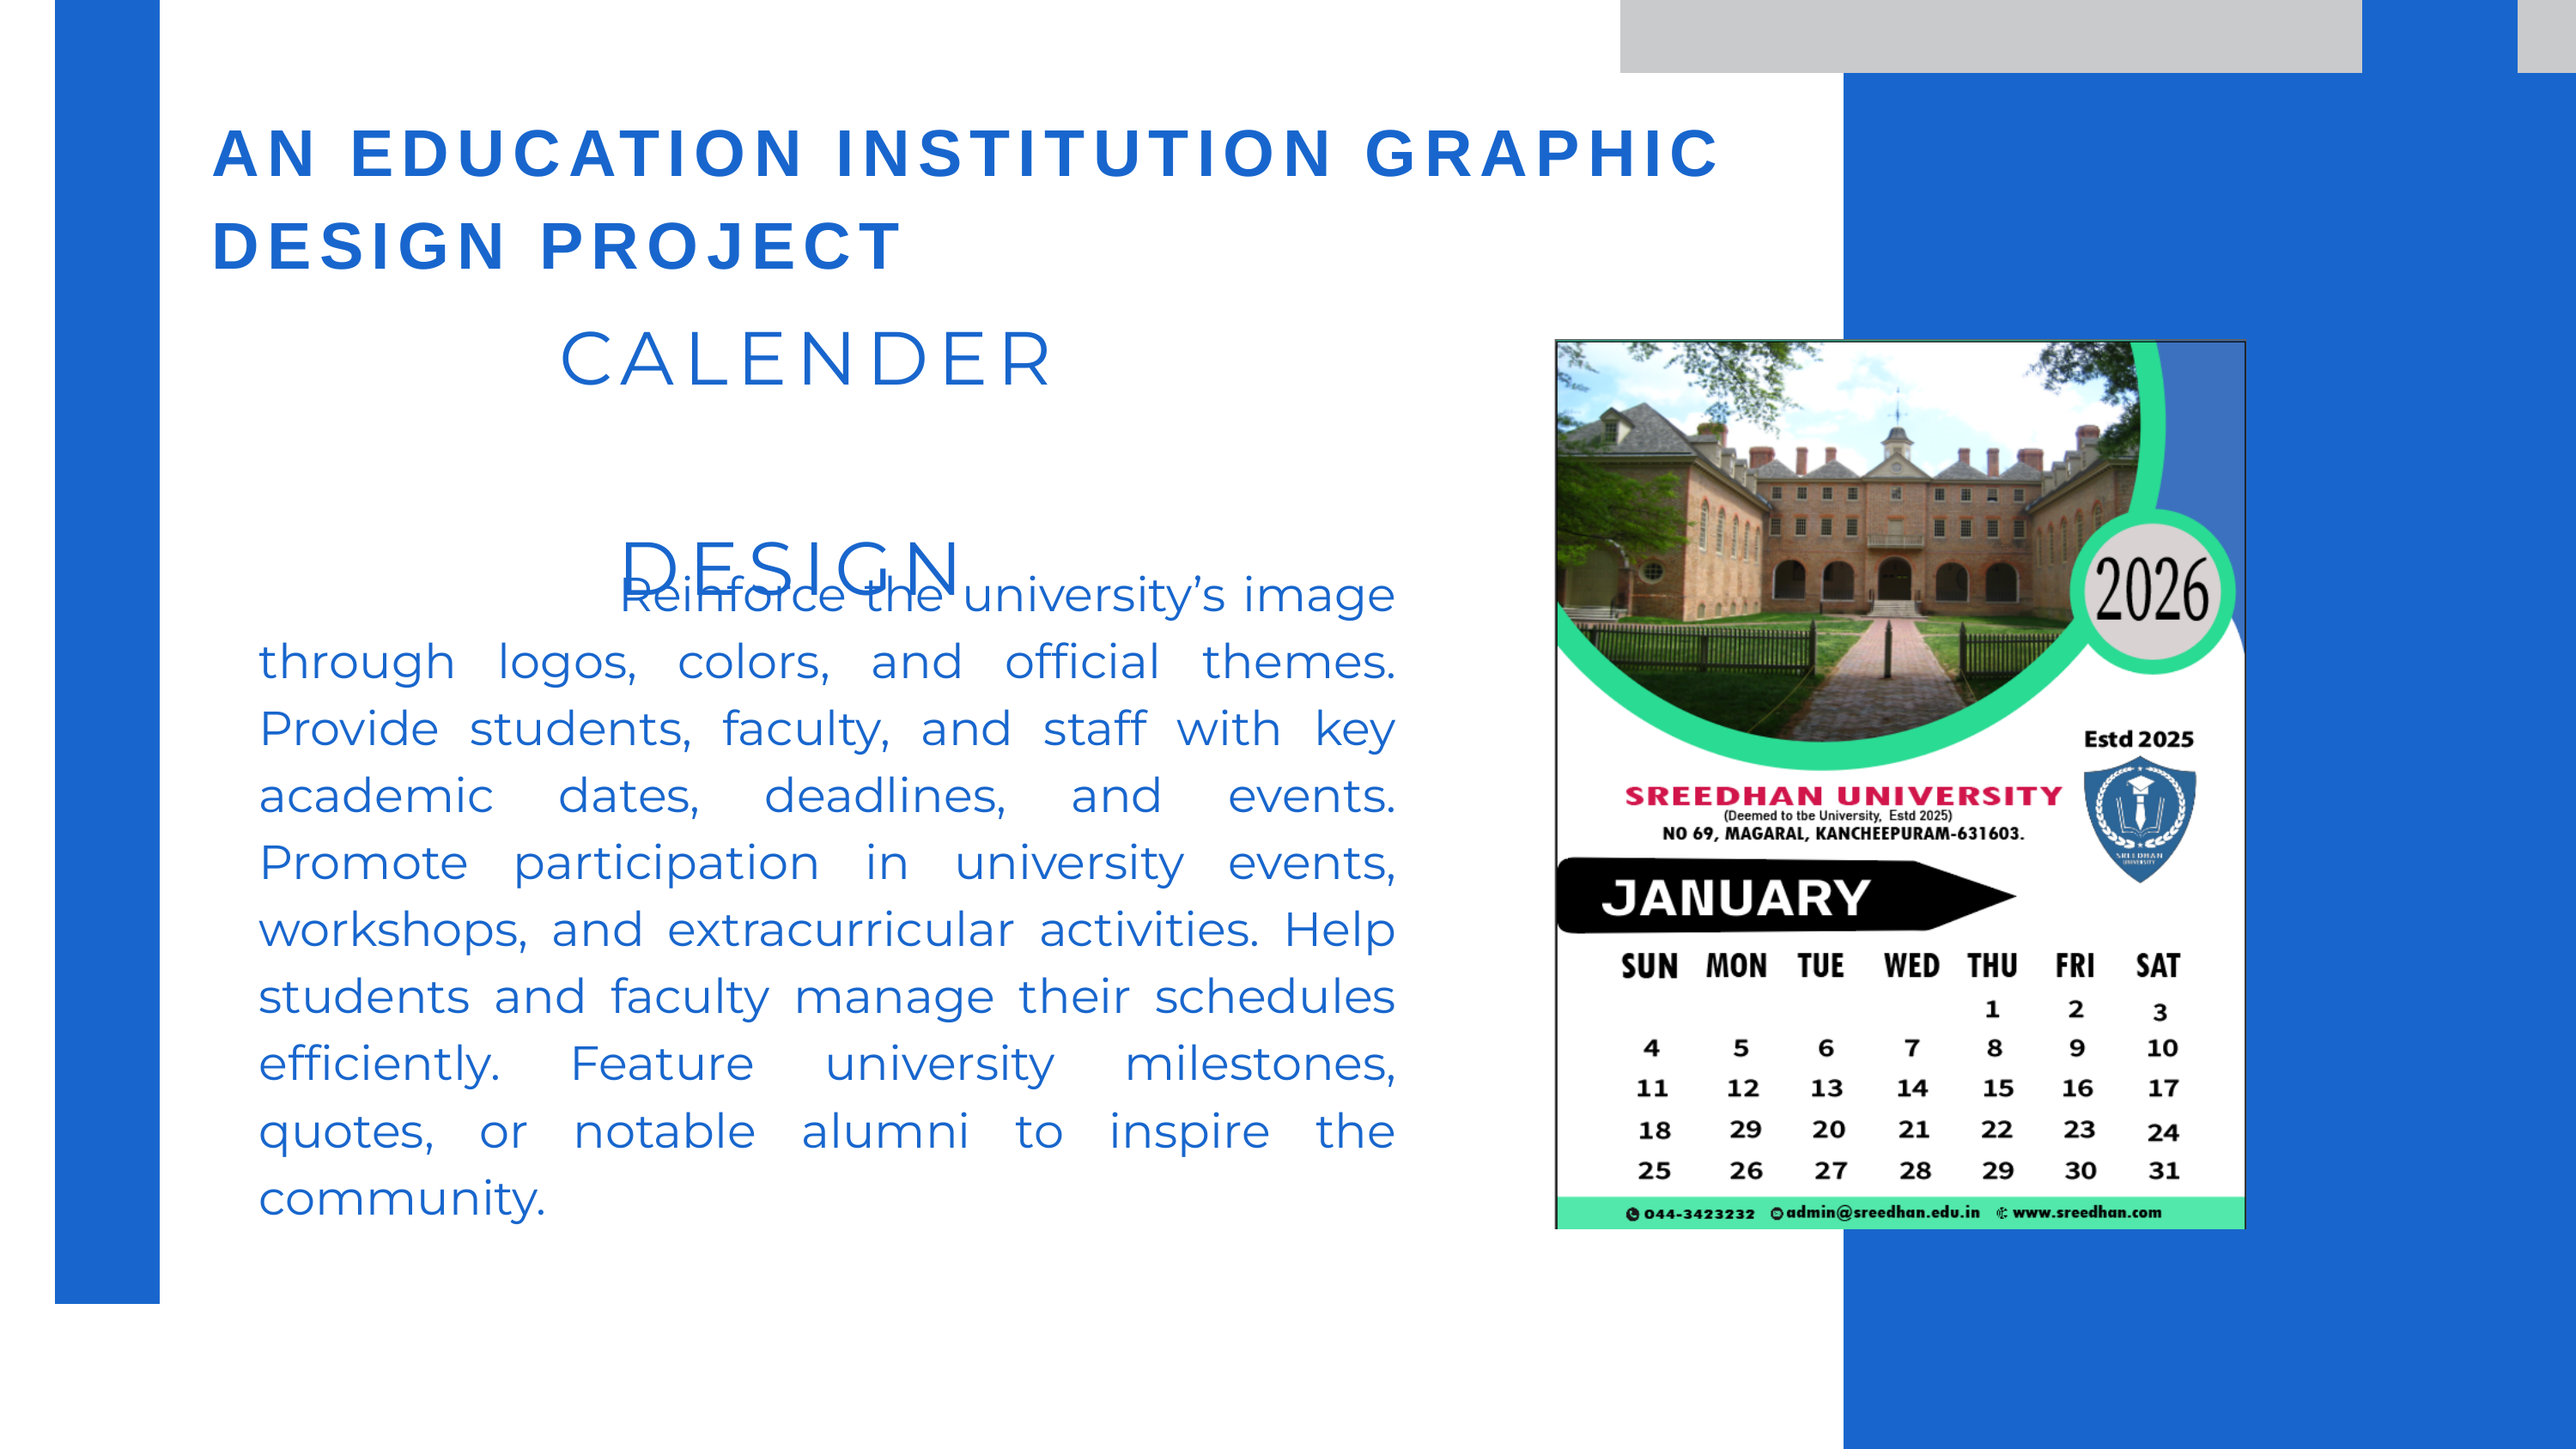

AN EDUCATION INSTITUTION GRAPHIC DESIGN PROJECT
CALENDER
  DESIGN

                     Reinforce the university’s image through logos, colors, and official themes. Provide students, faculty, and staff with key academic dates, deadlines, and events. Promote participation in university events, workshops, and extracurricular activities. Help students and faculty manage their schedules efficiently. Feature university milestones, quotes, or notable alumni to inspire the community.